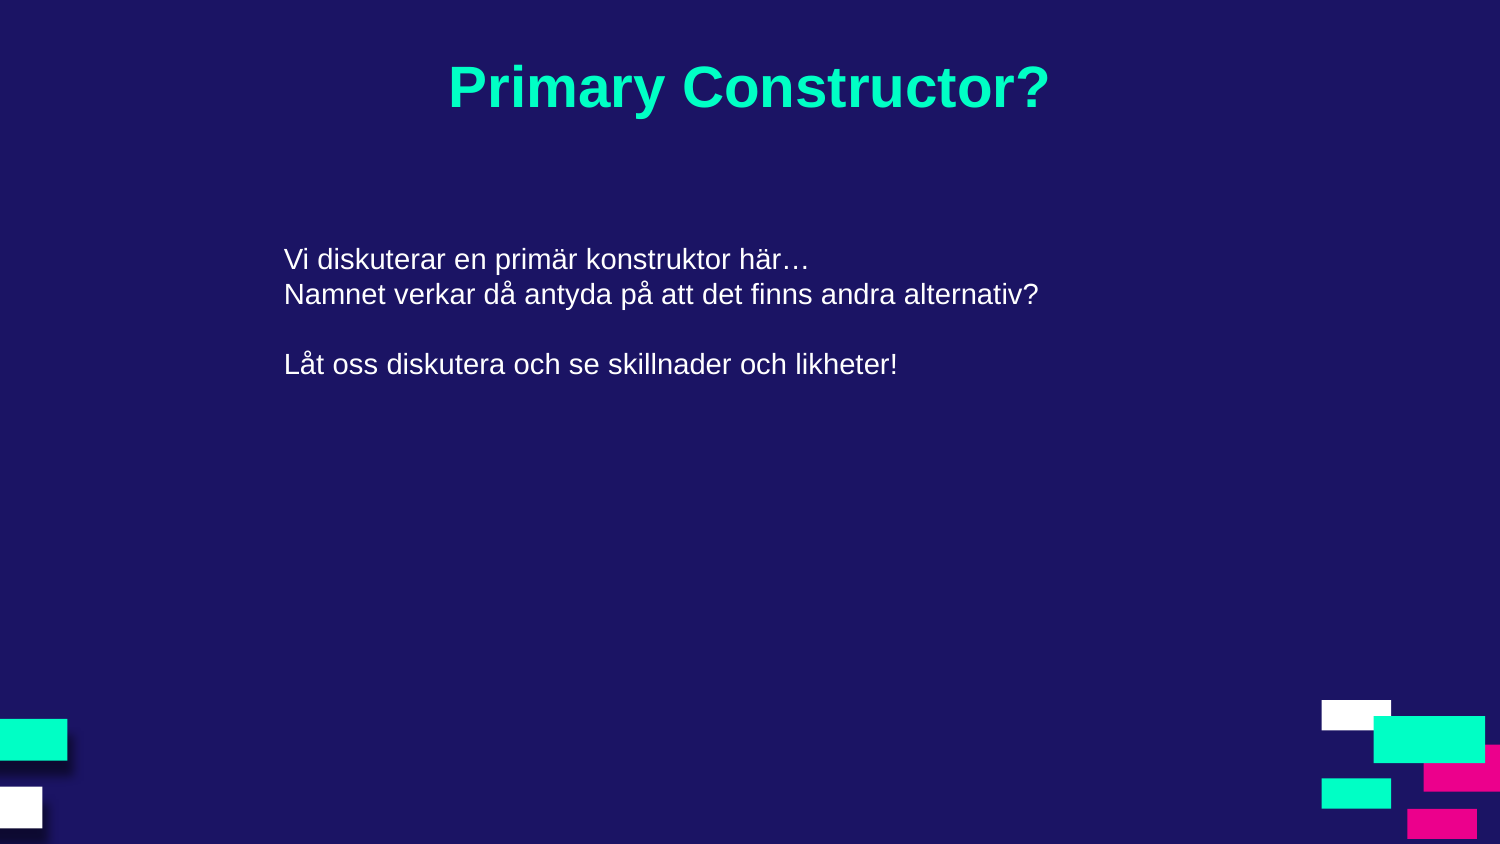

Primary Constructor?
Vi diskuterar en primär konstruktor här…
Namnet verkar då antyda på att det finns andra alternativ?

Låt oss diskutera och se skillnader och likheter!